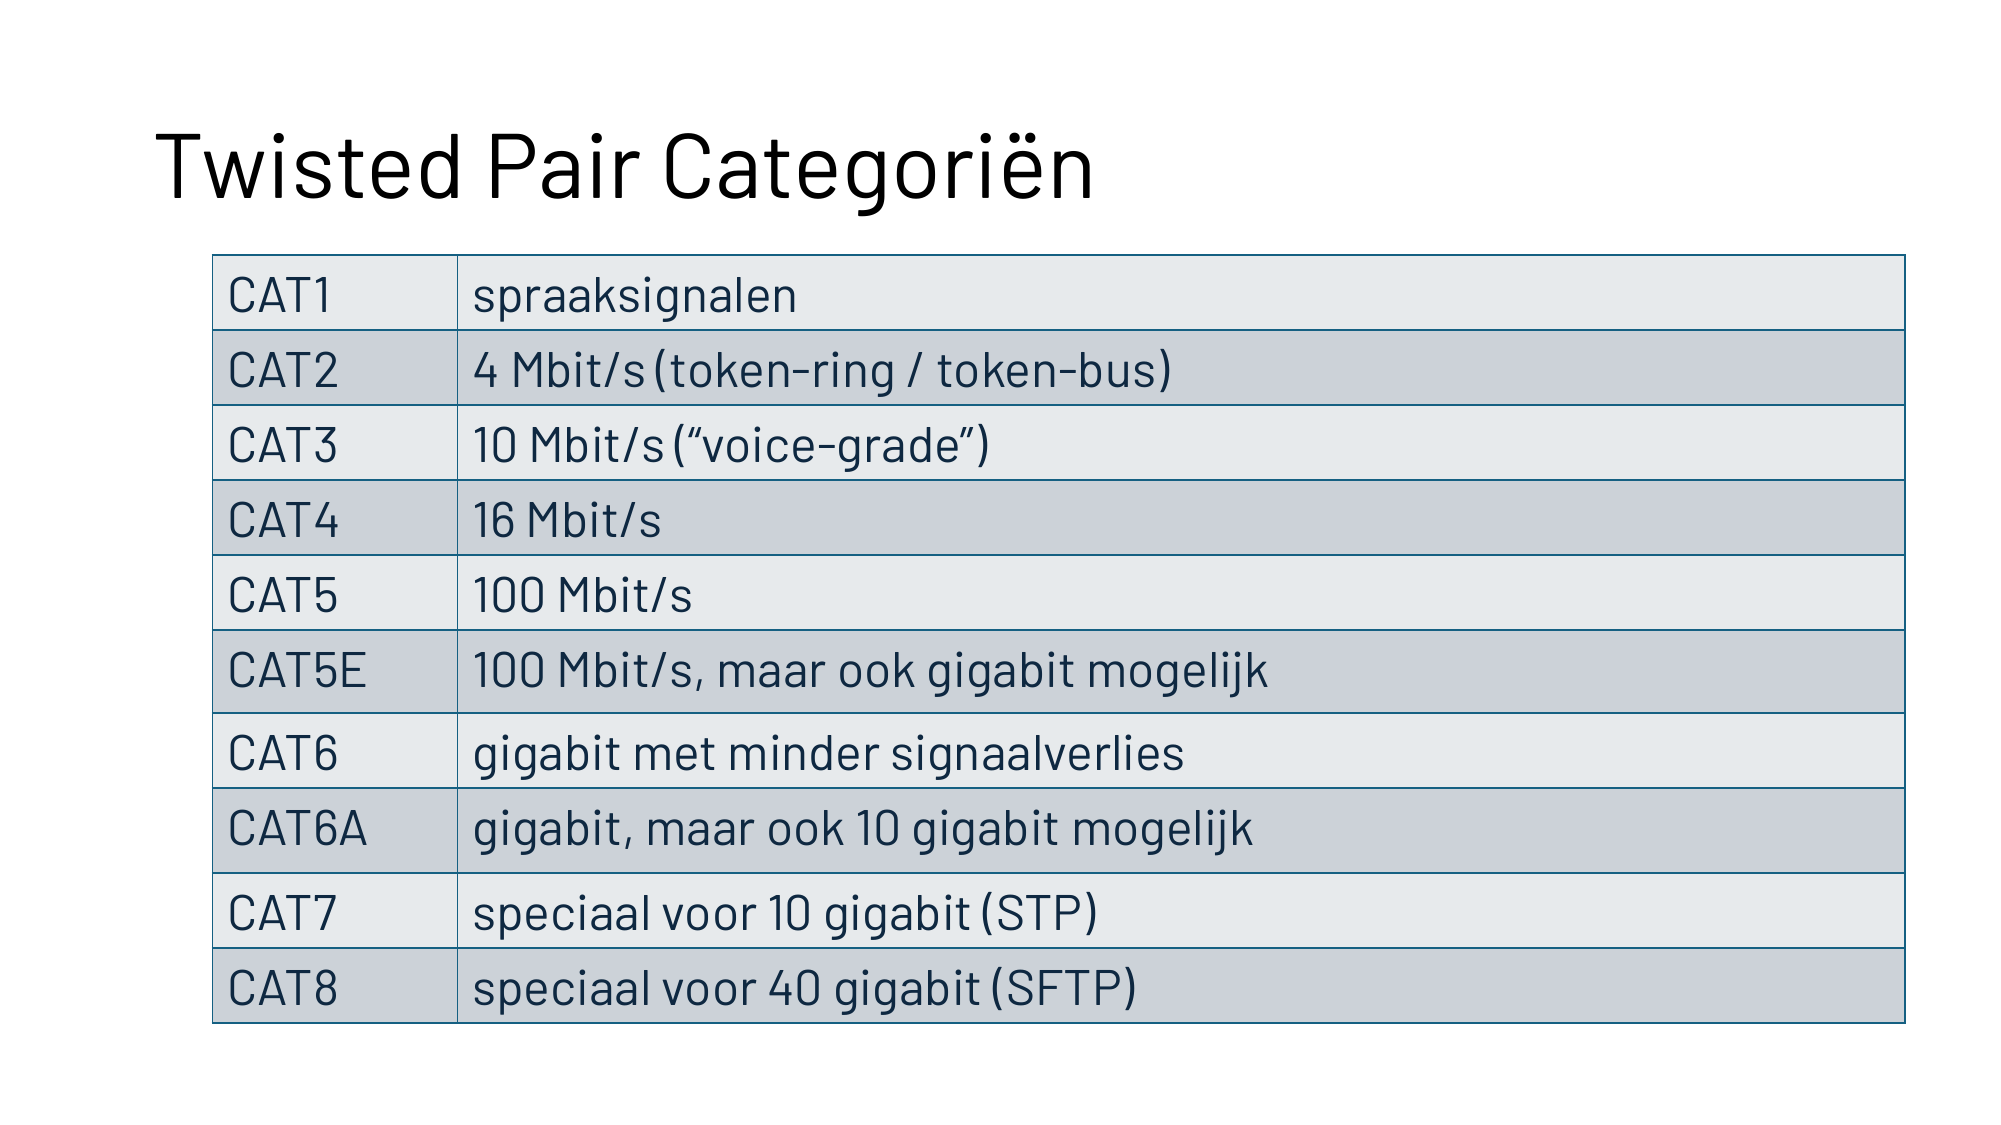

# Twisted Pair Categoriën
| CAT1 | spraaksignalen |
| --- | --- |
| CAT2 | 4 Mbit/s (token-ring / token-bus) |
| CAT3 | 10 Mbit/s (“voice-grade”) |
| CAT4 | 16 Mbit/s |
| CAT5 | 100 Mbit/s |
| CAT5E | 100 Mbit/s, maar ook gigabit mogelijk |
| CAT6 | gigabit met minder signaalverlies |
| CAT6A | gigabit, maar ook 10 gigabit mogelijk |
| CAT7 | speciaal voor 10 gigabit (STP) |
| CAT8 | speciaal voor 40 gigabit (SFTP) |